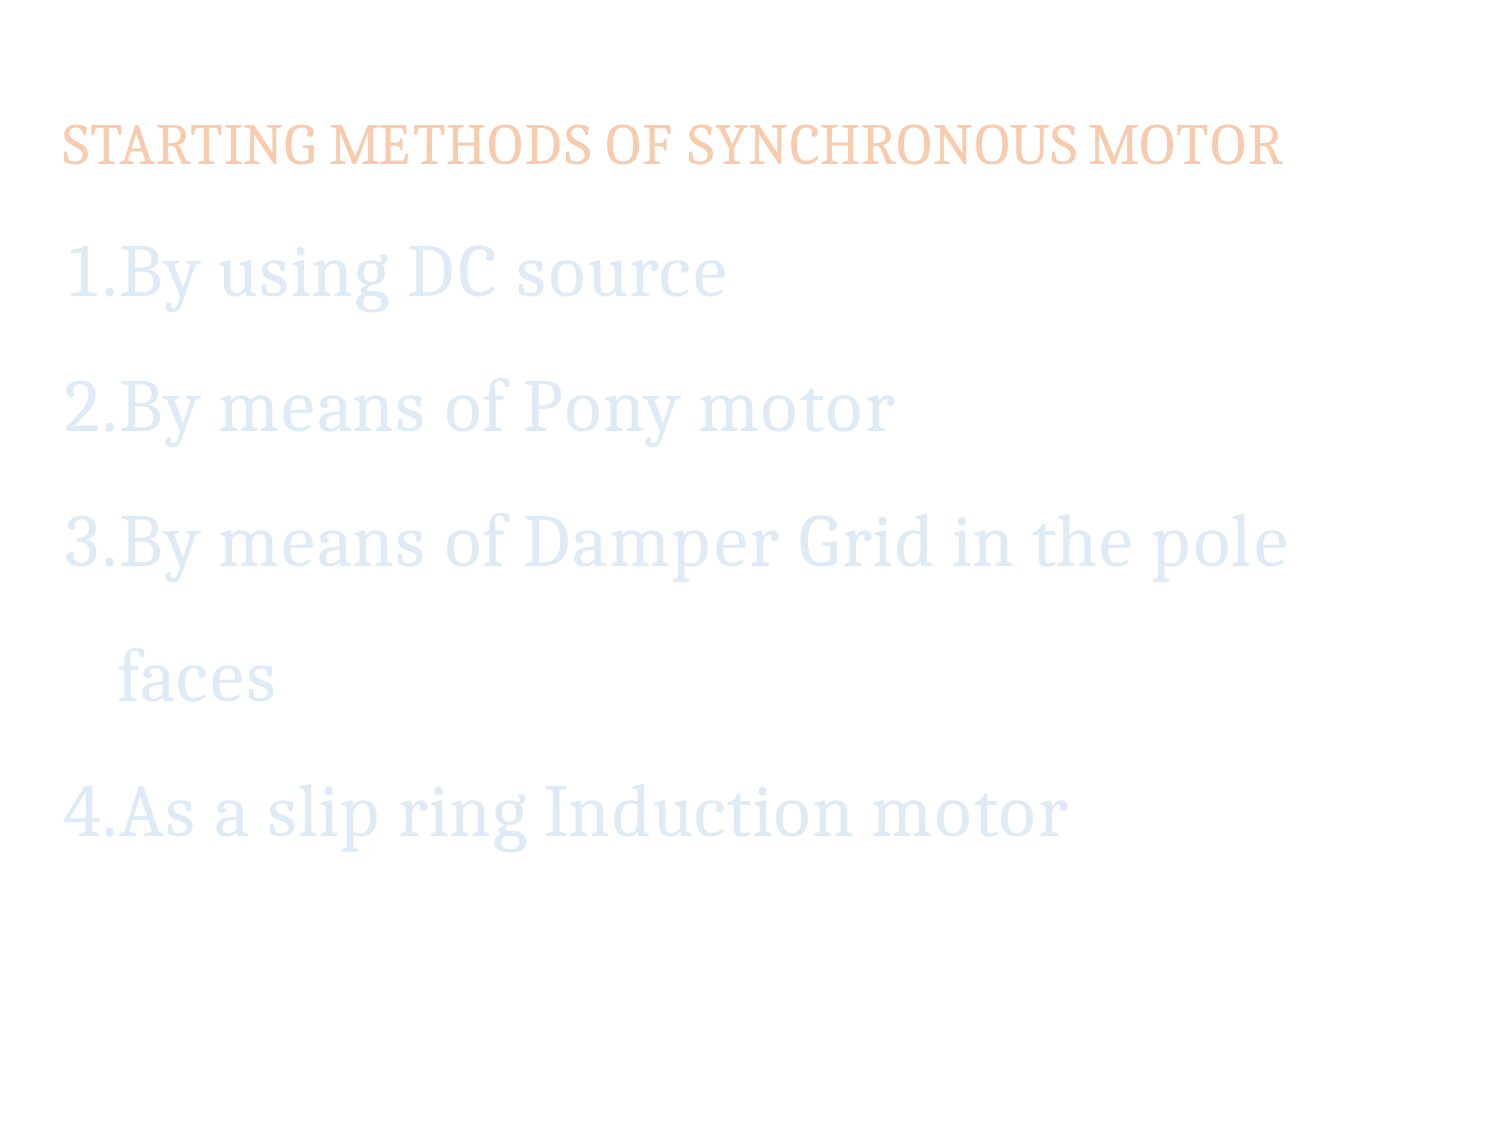

STARTING METHODS OF SYNCHRONOUS MOTOR
By using DC source
By means of Pony motor
By means of Damper Grid in the pole faces
As a slip ring Induction motor